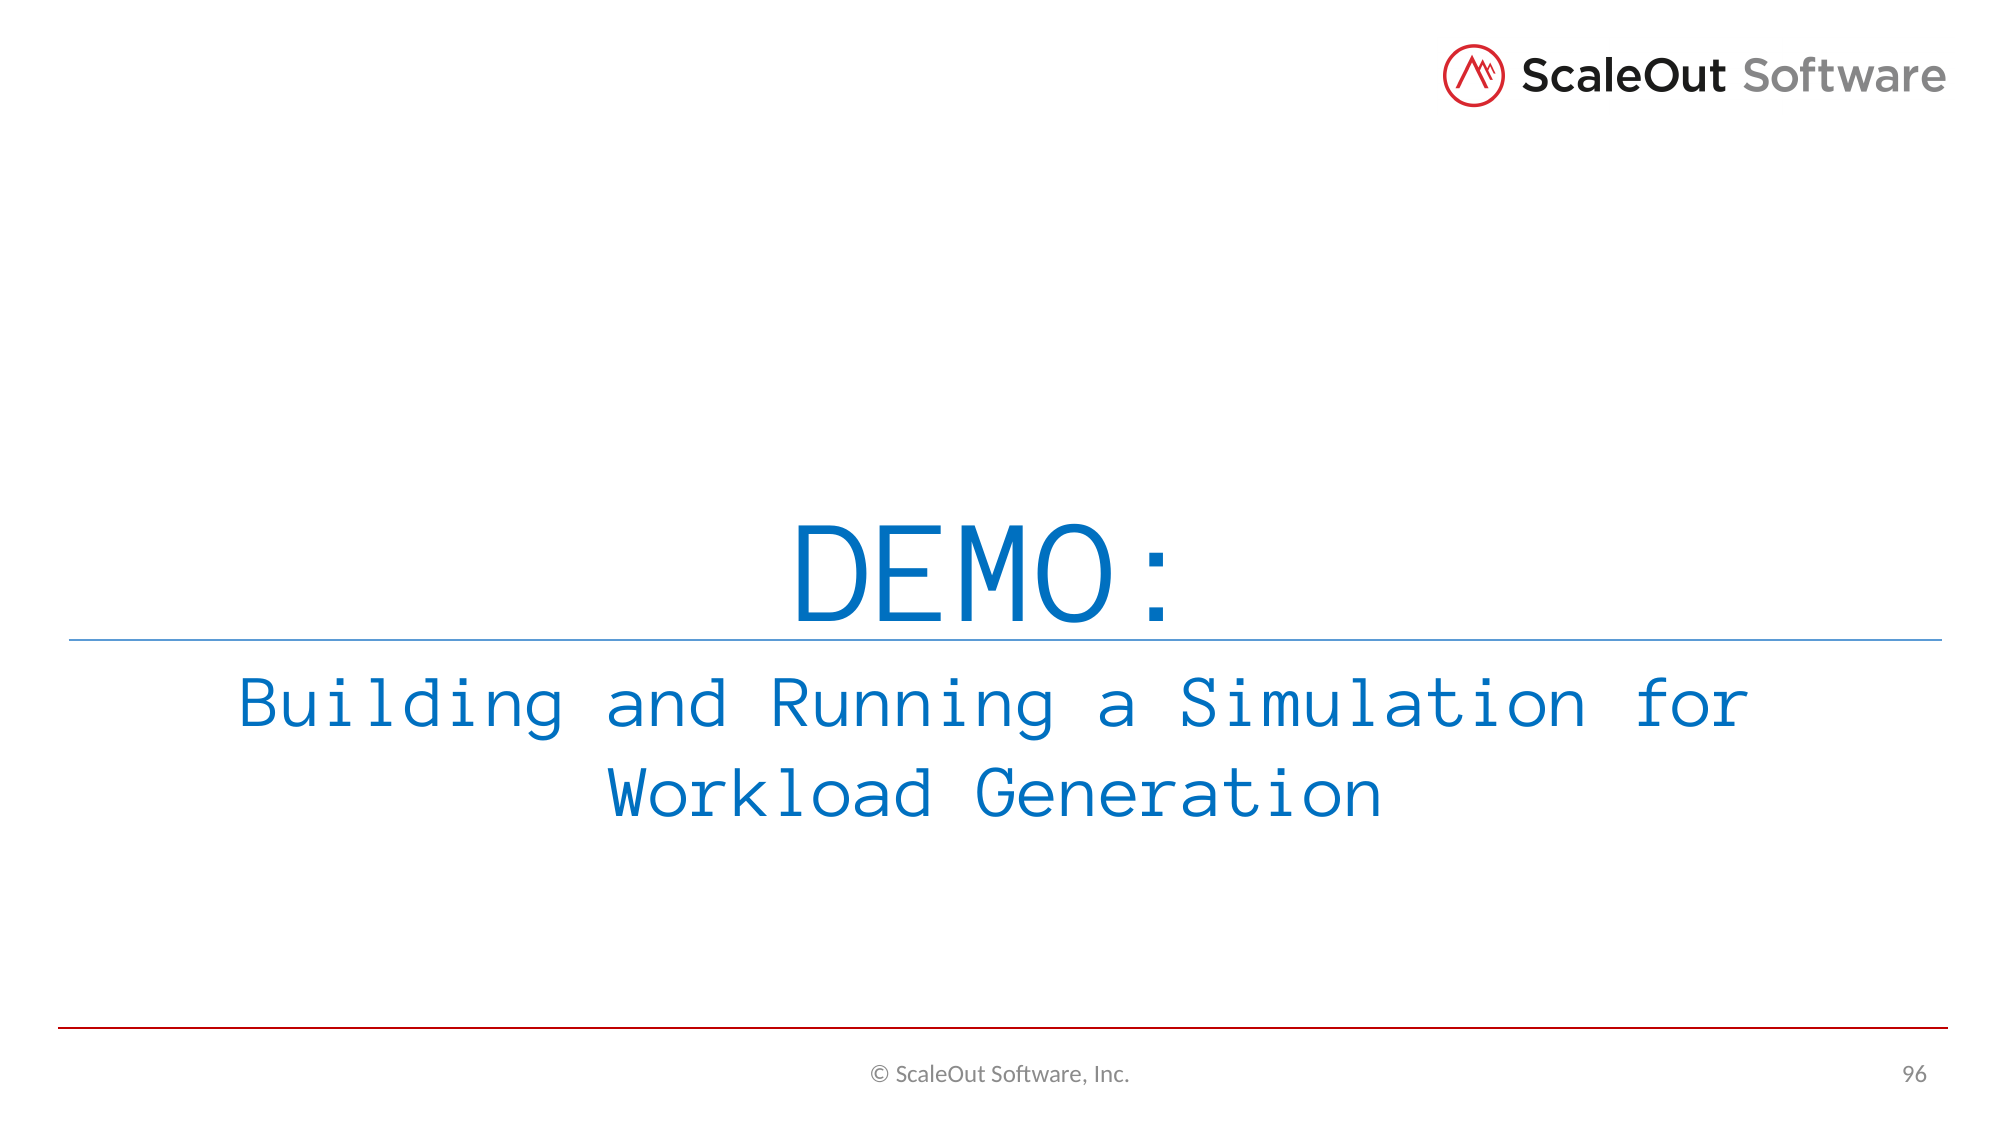

DEMO:
Building and Running a Simulation for Workload Generation

© ScaleOut Software, Inc.
96